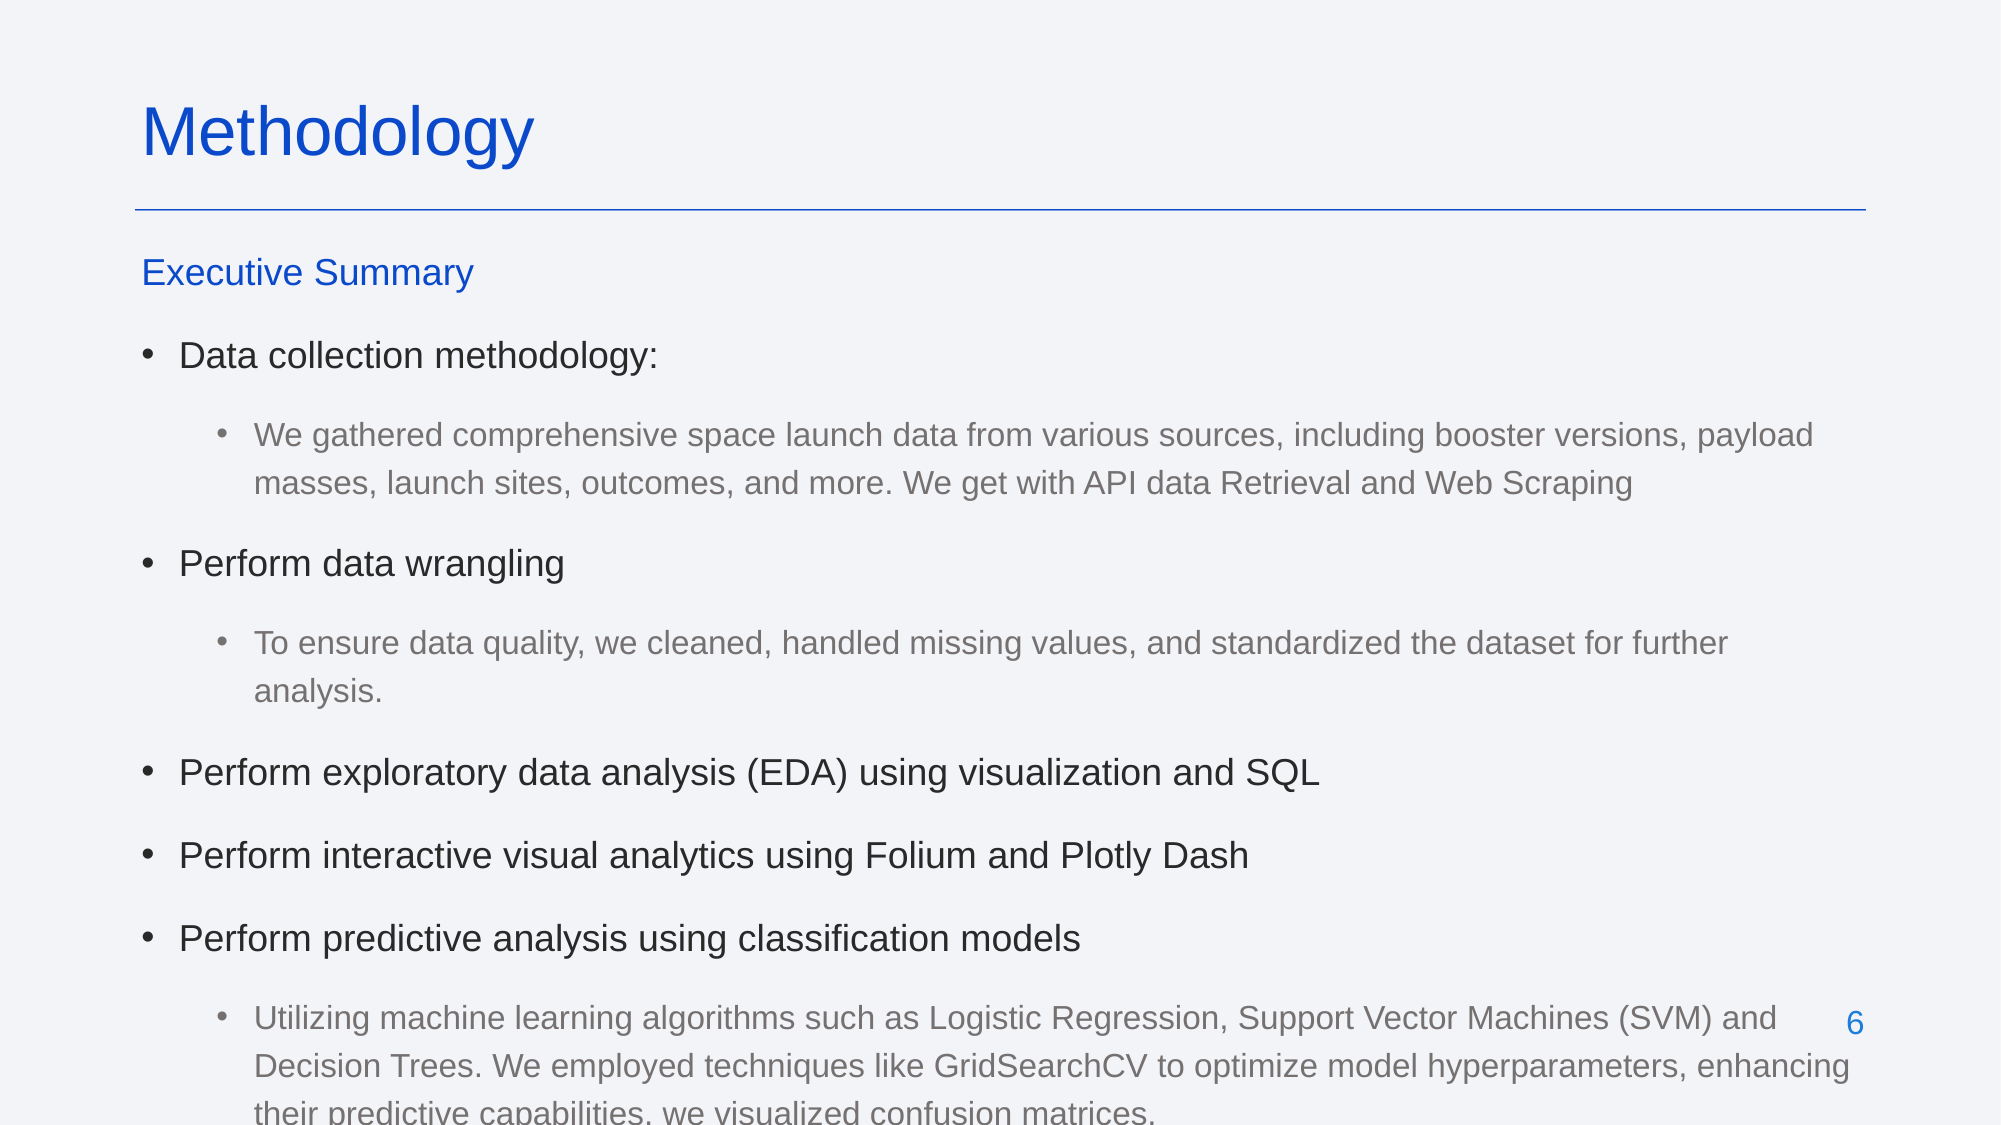

Methodology
Executive Summary
Data collection methodology:
We gathered comprehensive space launch data from various sources, including booster versions, payload masses, launch sites, outcomes, and more. We get with API data Retrieval and Web Scraping
Perform data wrangling
To ensure data quality, we cleaned, handled missing values, and standardized the dataset for further analysis.
Perform exploratory data analysis (EDA) using visualization and SQL
Perform interactive visual analytics using Folium and Plotly Dash
Perform predictive analysis using classification models
Utilizing machine learning algorithms such as Logistic Regression, Support Vector Machines (SVM) and Decision Trees. We employed techniques like GridSearchCV to optimize model hyperparameters, enhancing their predictive capabilities. we visualized confusion matrices.
6